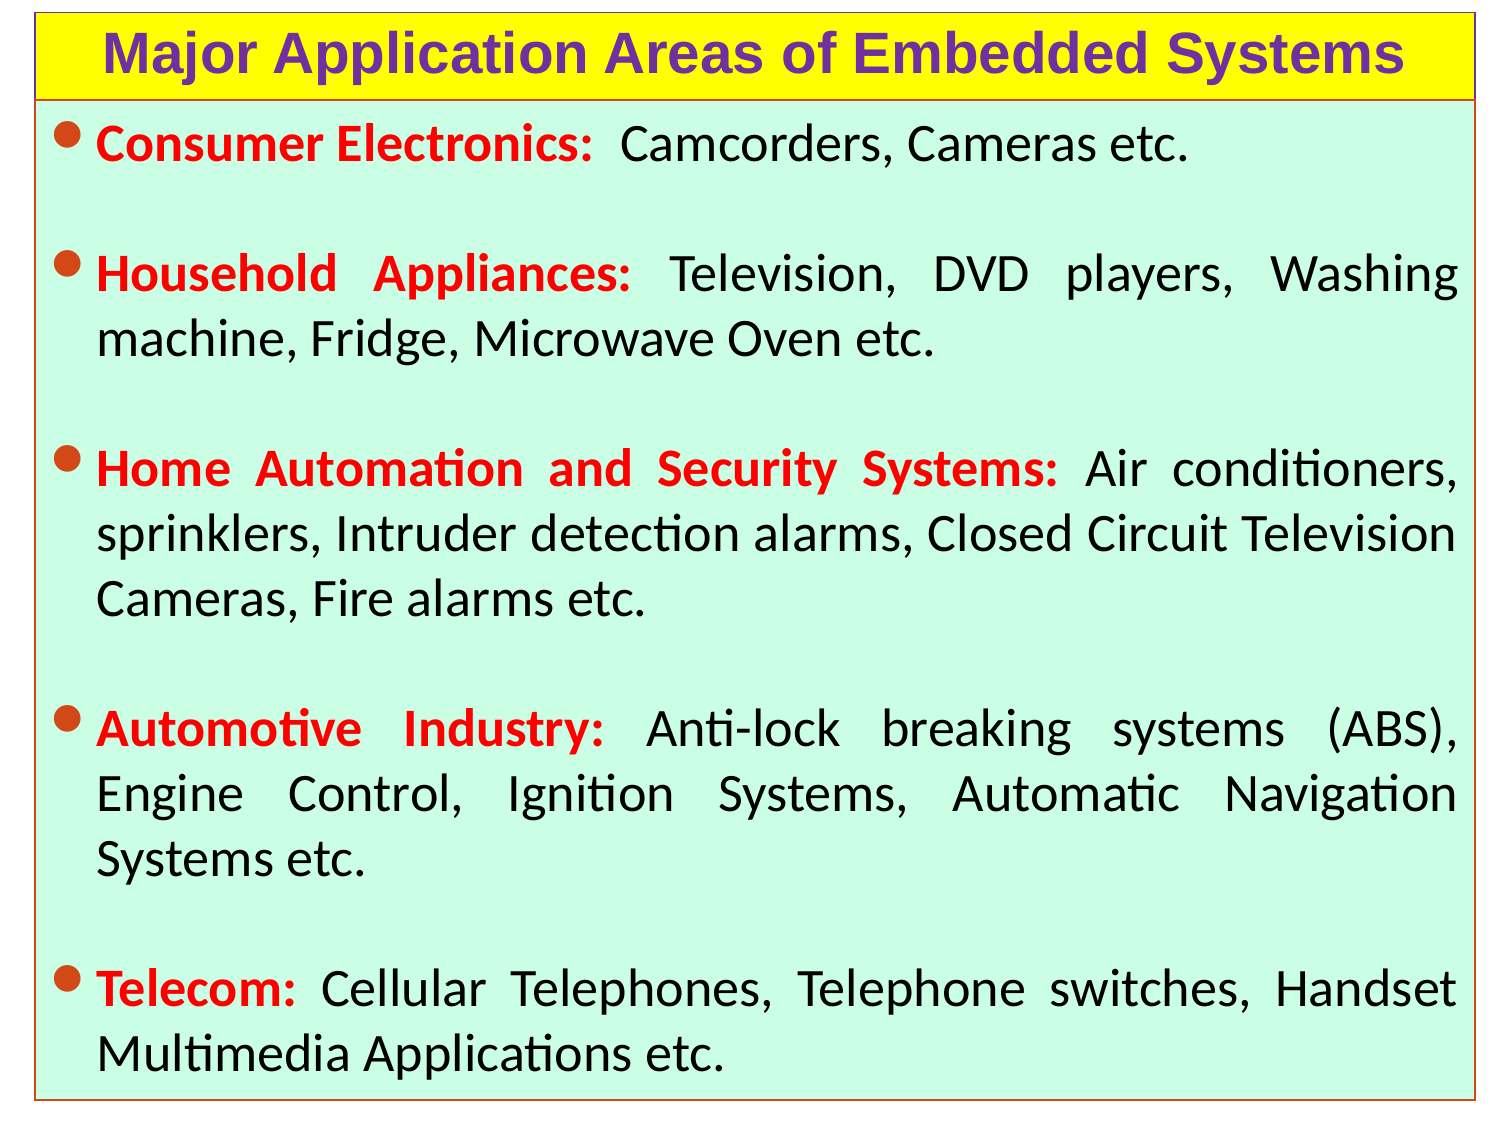

# Major Application Areas of Embedded Systems
Consumer Electronics:  Camcorders, Cameras etc.

Household Appliances: Television, DVD players, Washing machine, Fridge, Microwave Oven etc.

Home Automation and Security Systems: Air conditioners, sprinklers, Intruder detection alarms, Closed Circuit Television Cameras, Fire alarms etc.

Automotive Industry: Anti-lock breaking systems (ABS), Engine Control, Ignition Systems, Automatic Navigation Systems etc.

Telecom: Cellular Telephones, Telephone switches, Handset Multimedia Applications etc.